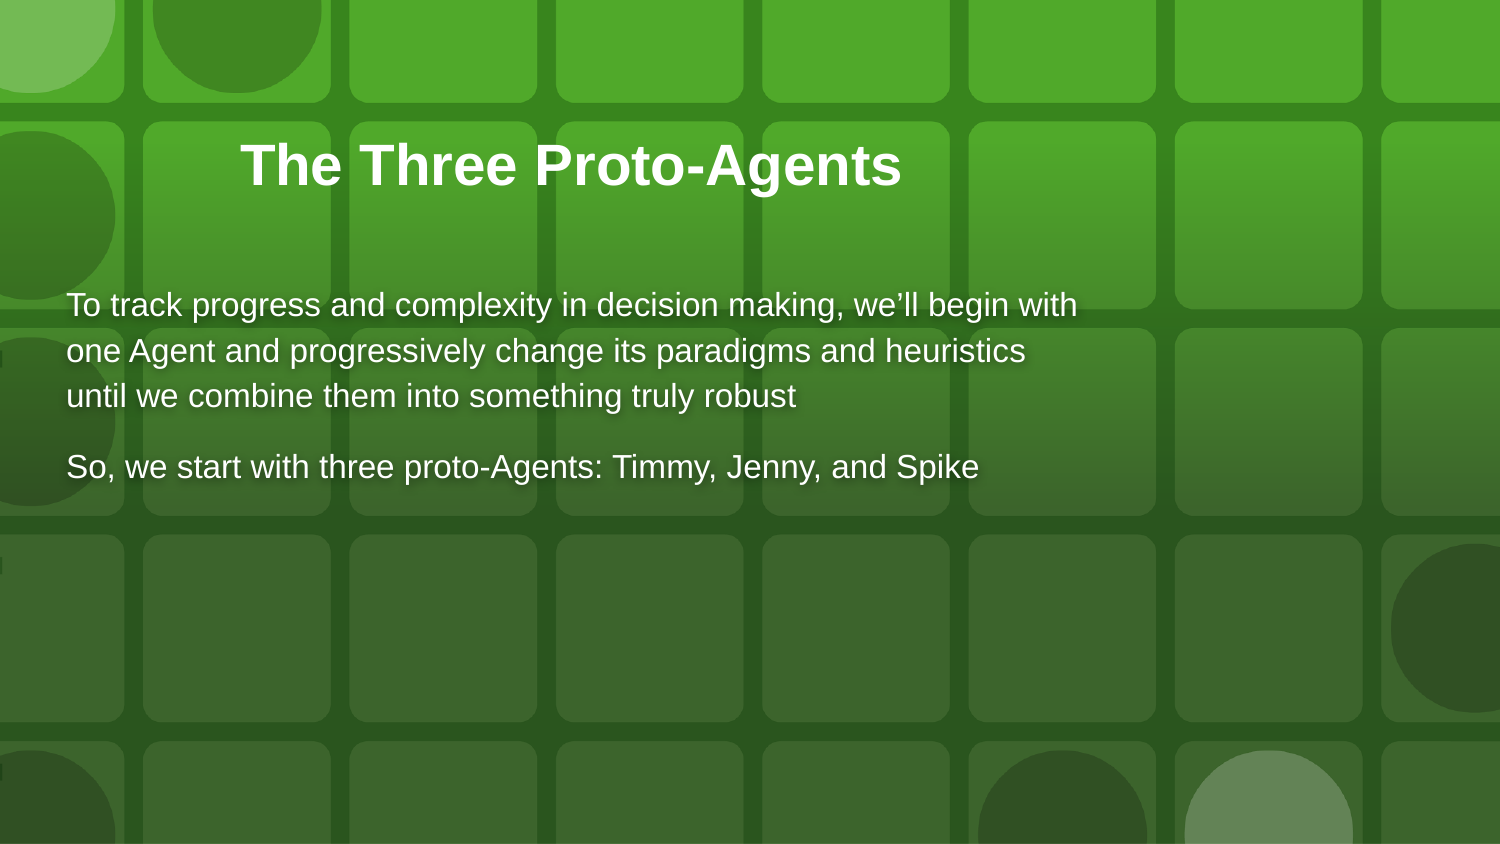

The Three Proto-Agents
To track progress and complexity in decision making, we’ll begin with one Agent and progressively change its paradigms and heuristics until we combine them into something truly robust
So, we start with three proto-Agents: Timmy, Jenny, and Spike